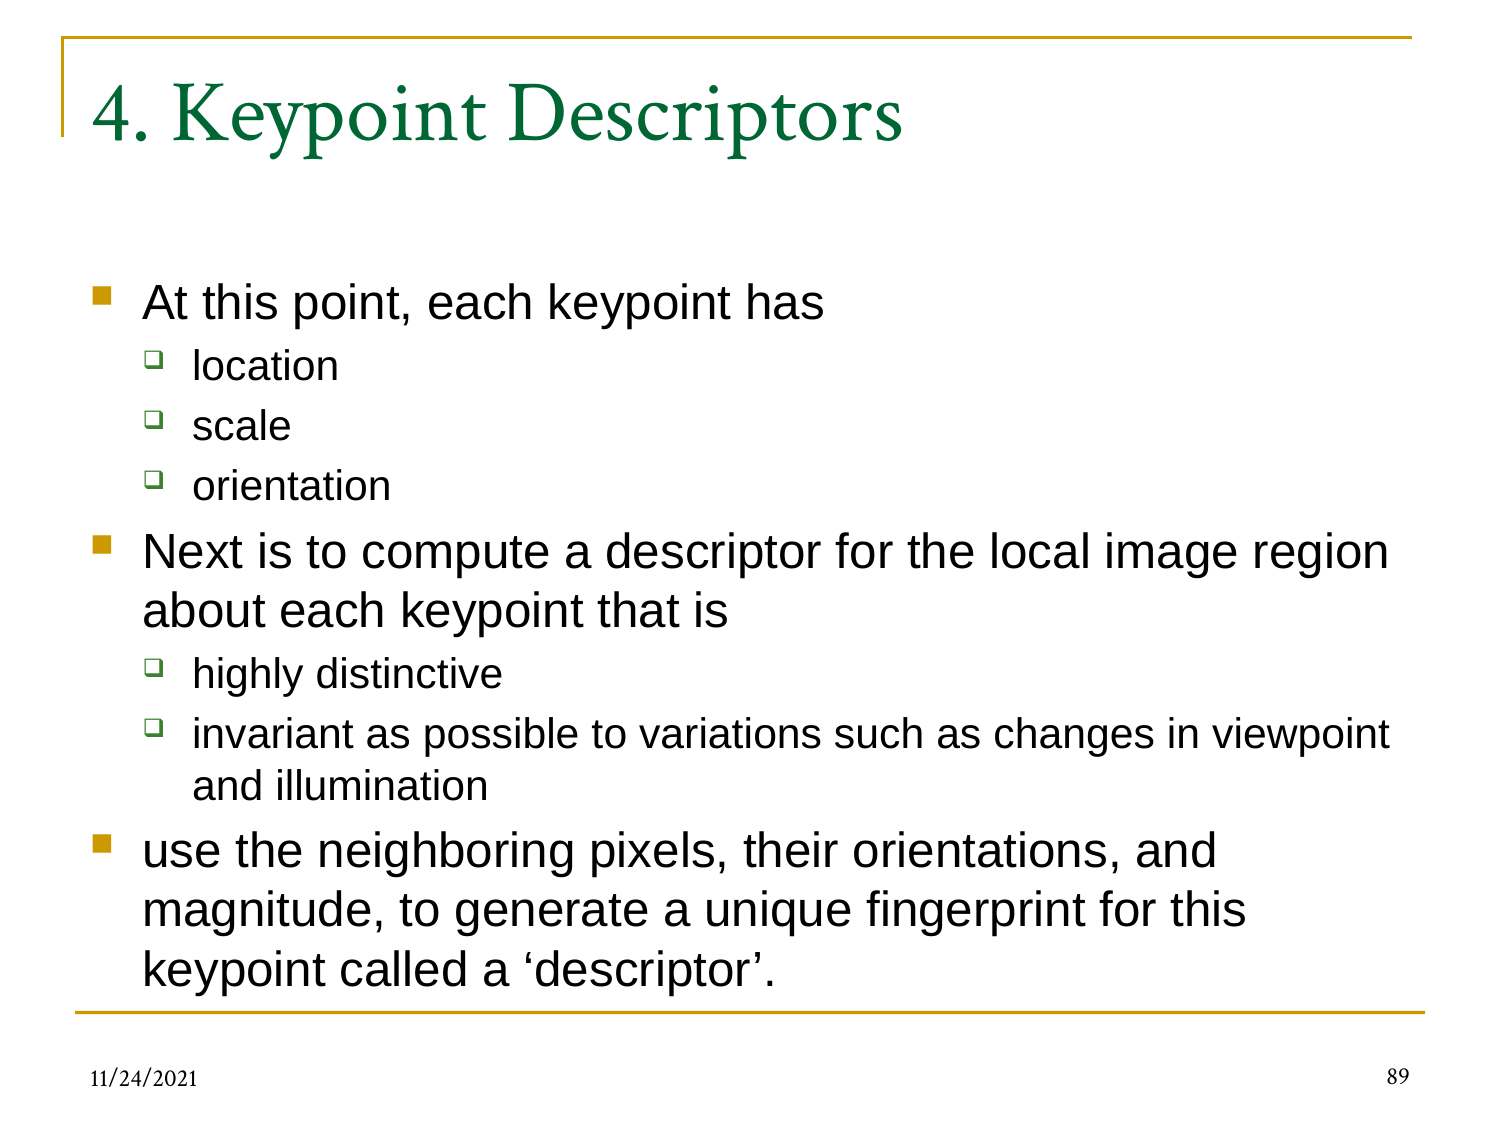

# 4. Keypoint Descriptors
At this point, each keypoint has
location
scale
orientation
Next is to compute a descriptor for the local image region about each keypoint that is
highly distinctive
invariant as possible to variations such as changes in viewpoint and illumination
use the neighboring pixels, their orientations, and magnitude, to generate a unique fingerprint for this keypoint called a ‘descriptor’.
11/24/2021
89